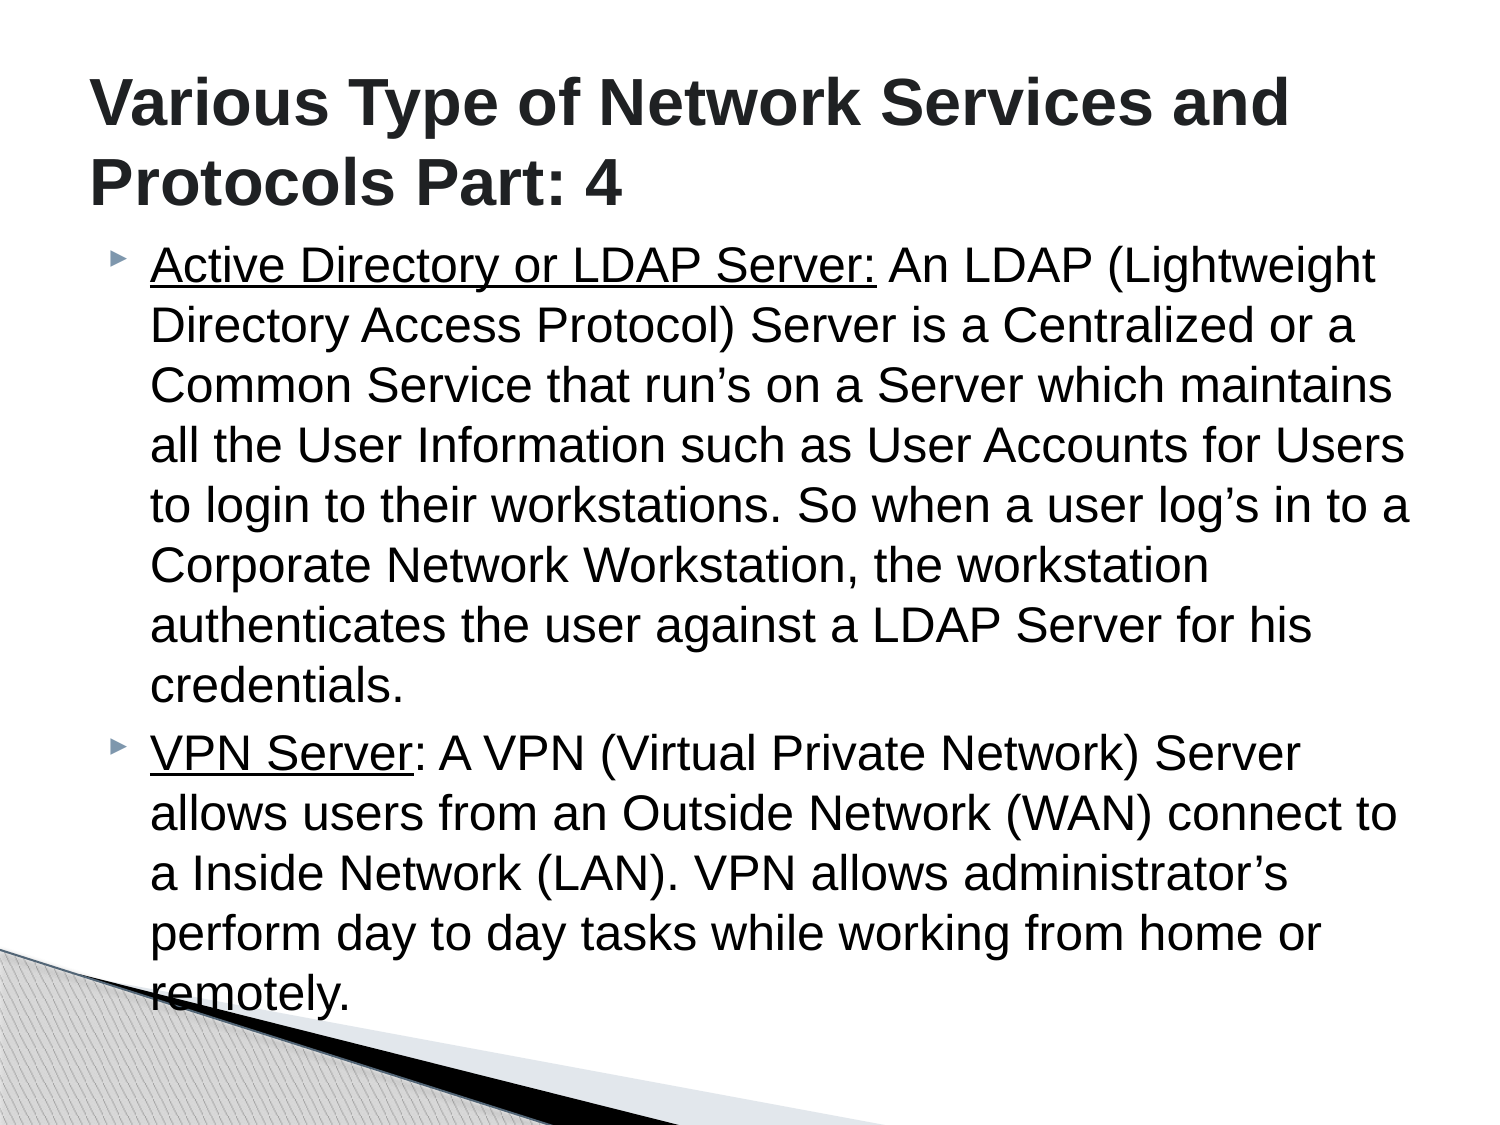

# Various Type of Network Services and Protocols Part: 4
Active Directory or LDAP Server: An LDAP (Lightweight Directory Access Protocol) Server is a Centralized or a Common Service that run’s on a Server which maintains all the User Information such as User Accounts for Users to login to their workstations. So when a user log’s in to a Corporate Network Workstation, the workstation authenticates the user against a LDAP Server for his credentials.
VPN Server: A VPN (Virtual Private Network) Server allows users from an Outside Network (WAN) connect to a Inside Network (LAN). VPN allows administrator’s perform day to day tasks while working from home or remotely.